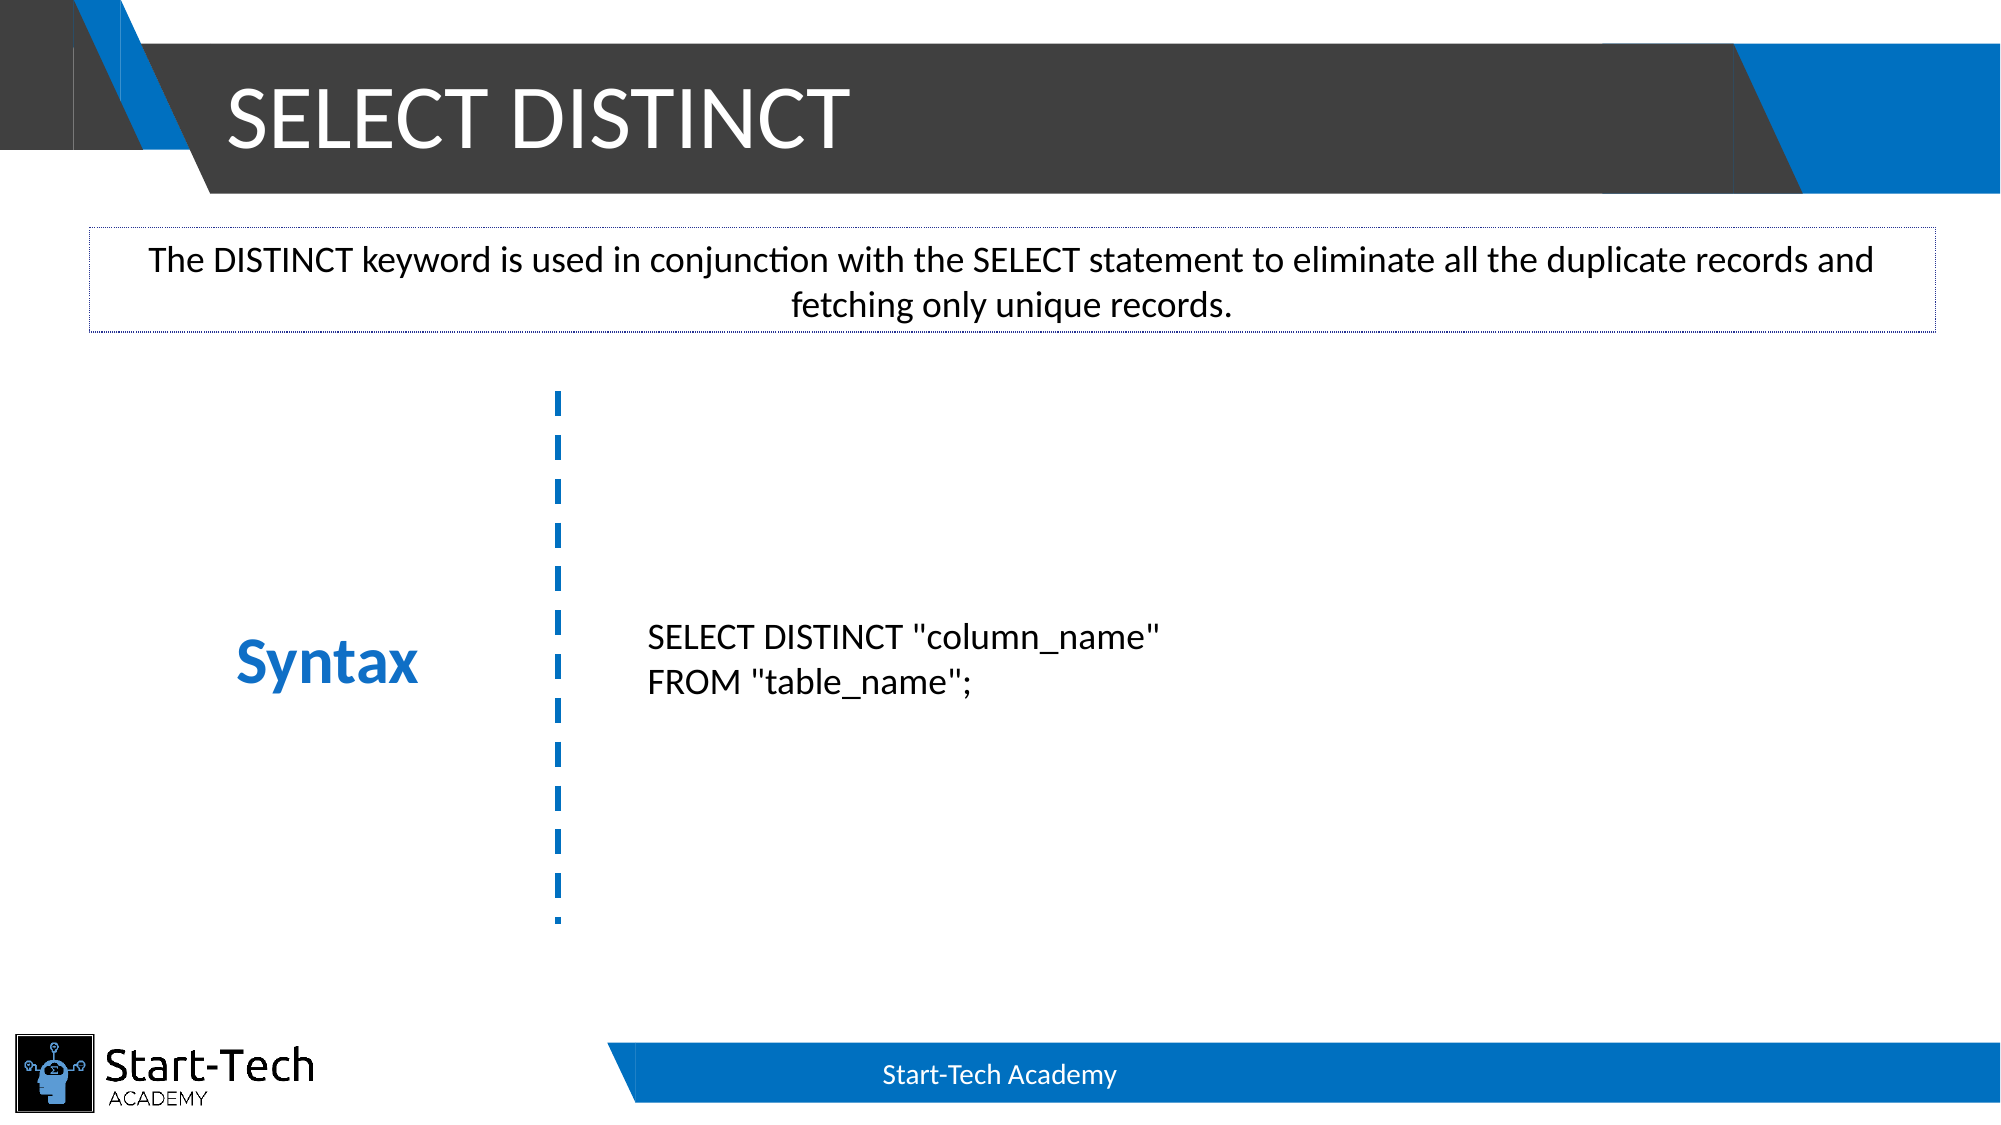

# SELECT DISTINCT
The DISTINCT keyword is used in conjunction with the SELECT statement to eliminate all the duplicate records and fetching only unique records.
SELECT DISTINCT "column_name"
FROM "table_name";
Syntax
Start-Tech Academy